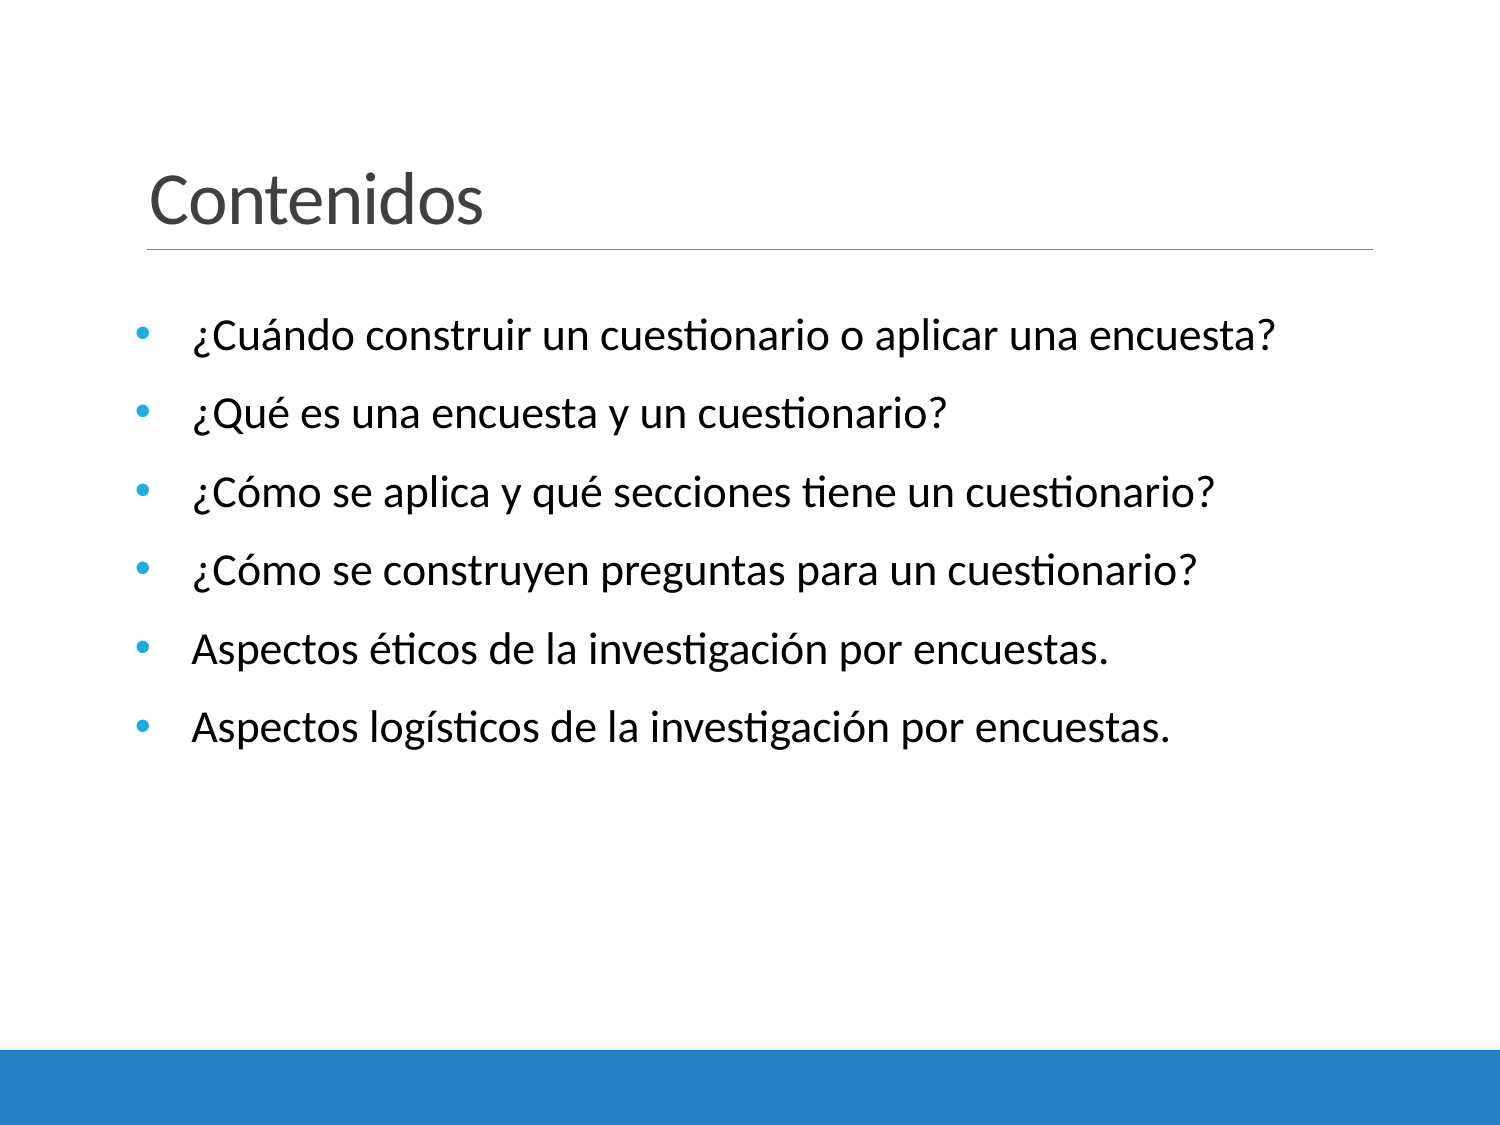

# Contenidos
¿Cuándo construir un cuestionario o aplicar una encuesta?
¿Qué es una encuesta y un cuestionario?
¿Cómo se aplica y qué secciones tiene un cuestionario?
¿Cómo se construyen preguntas para un cuestionario?
Aspectos éticos de la investigación por encuestas.
Aspectos logísticos de la investigación por encuestas.